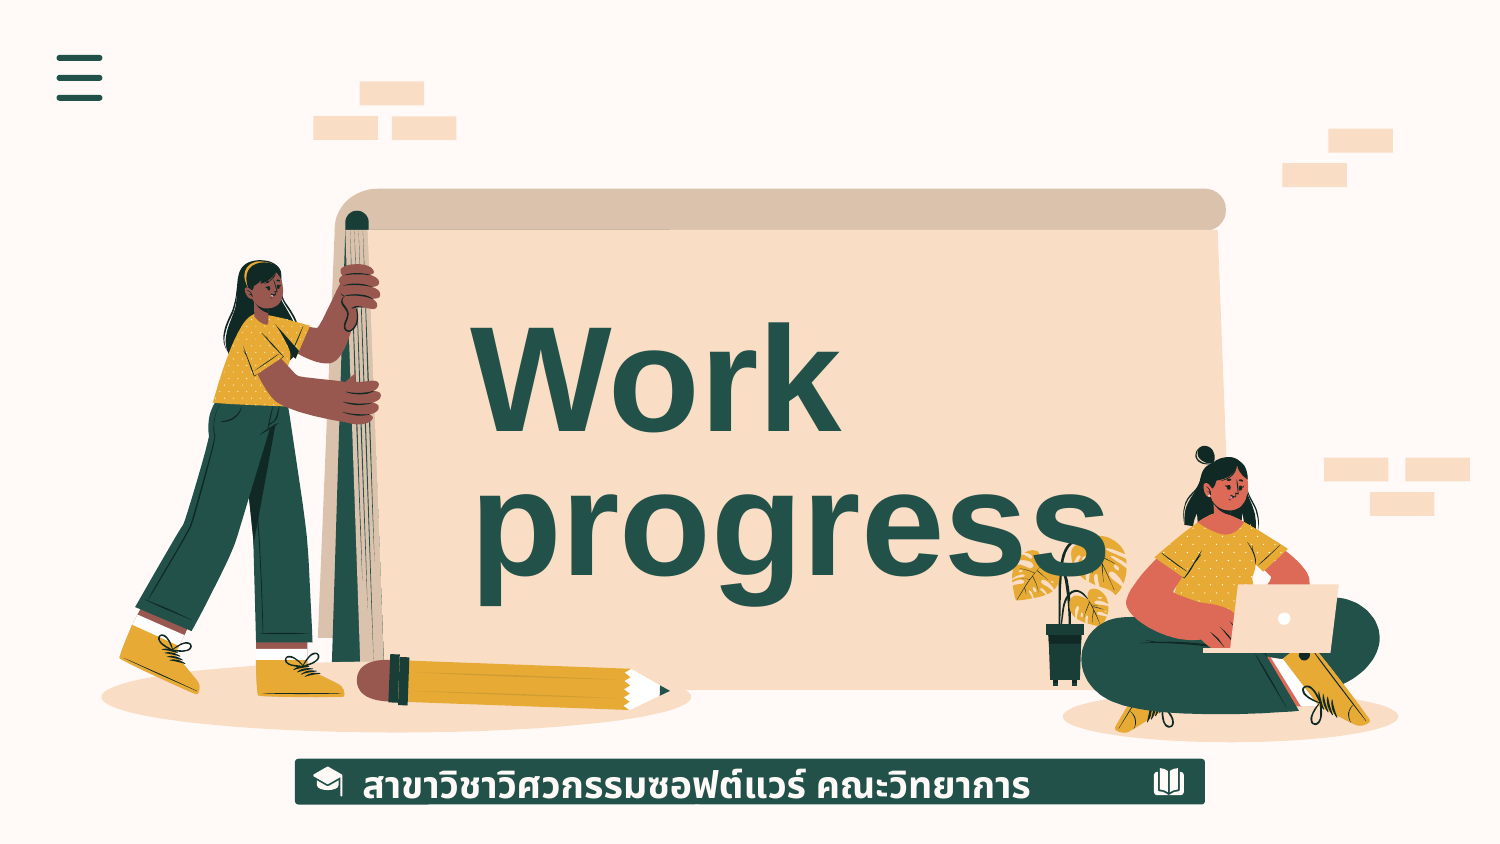

Work progress

สาขาวิชาวิศวกรรมซอฟต์แวร์ คณะวิทยาการสารสนเทศ มหาวิทยาลัยบูรพา